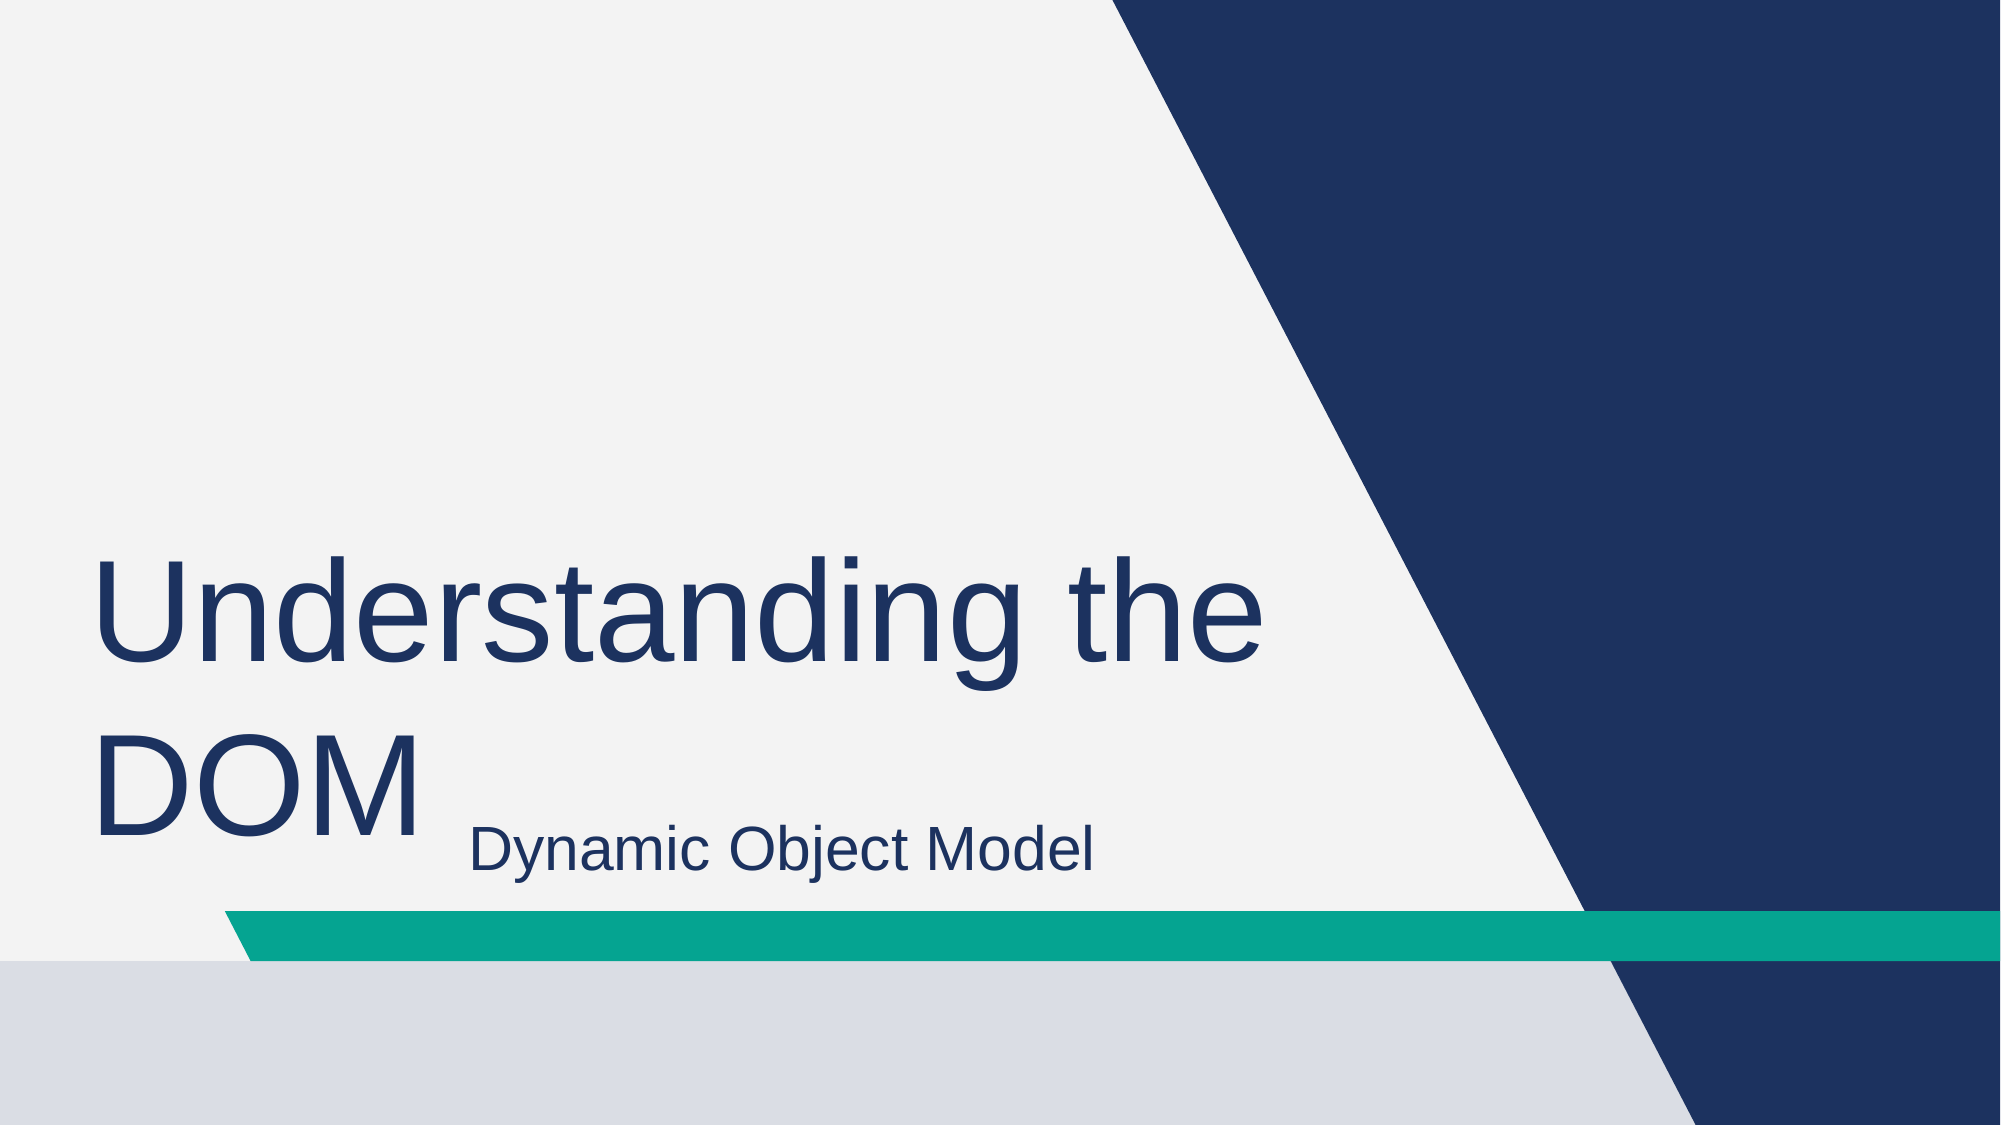

# Understanding the DOM
Dynamic Object Model